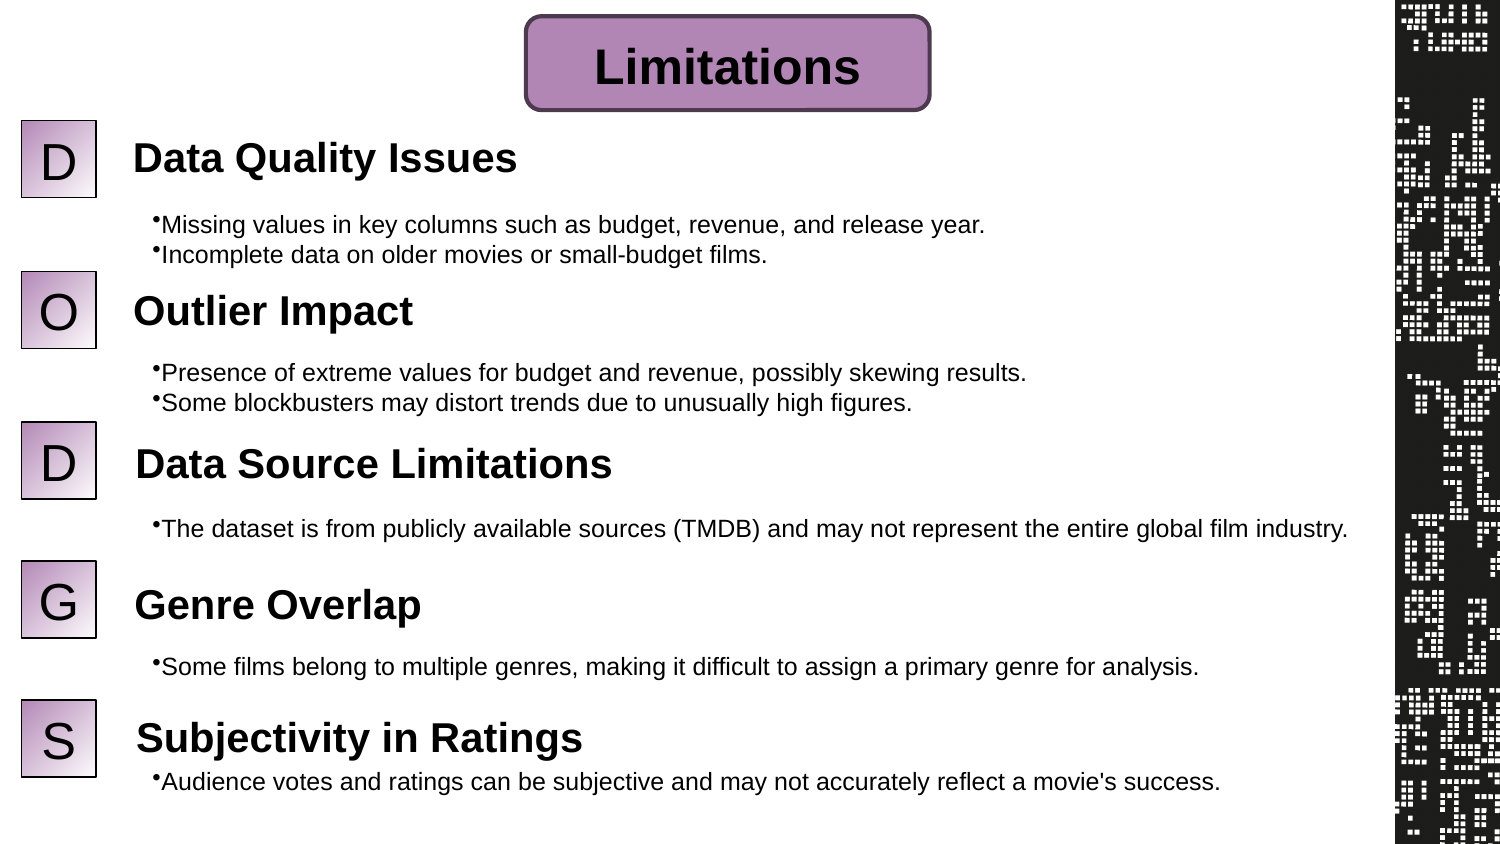

# Limitations
D
Data Quality Issues
Missing values in key columns such as budget, revenue, and release year.
Incomplete data on older movies or small-budget films.
O
Outlier Impact
Presence of extreme values for budget and revenue, possibly skewing results.
Some blockbusters may distort trends due to unusually high figures.
D
Data Source Limitations
The dataset is from publicly available sources (TMDB) and may not represent the entire global film industry.
G
Genre Overlap
Some films belong to multiple genres, making it difficult to assign a primary genre for analysis.
S
Subjectivity in Ratings
Audience votes and ratings can be subjective and may not accurately reflect a movie's success.